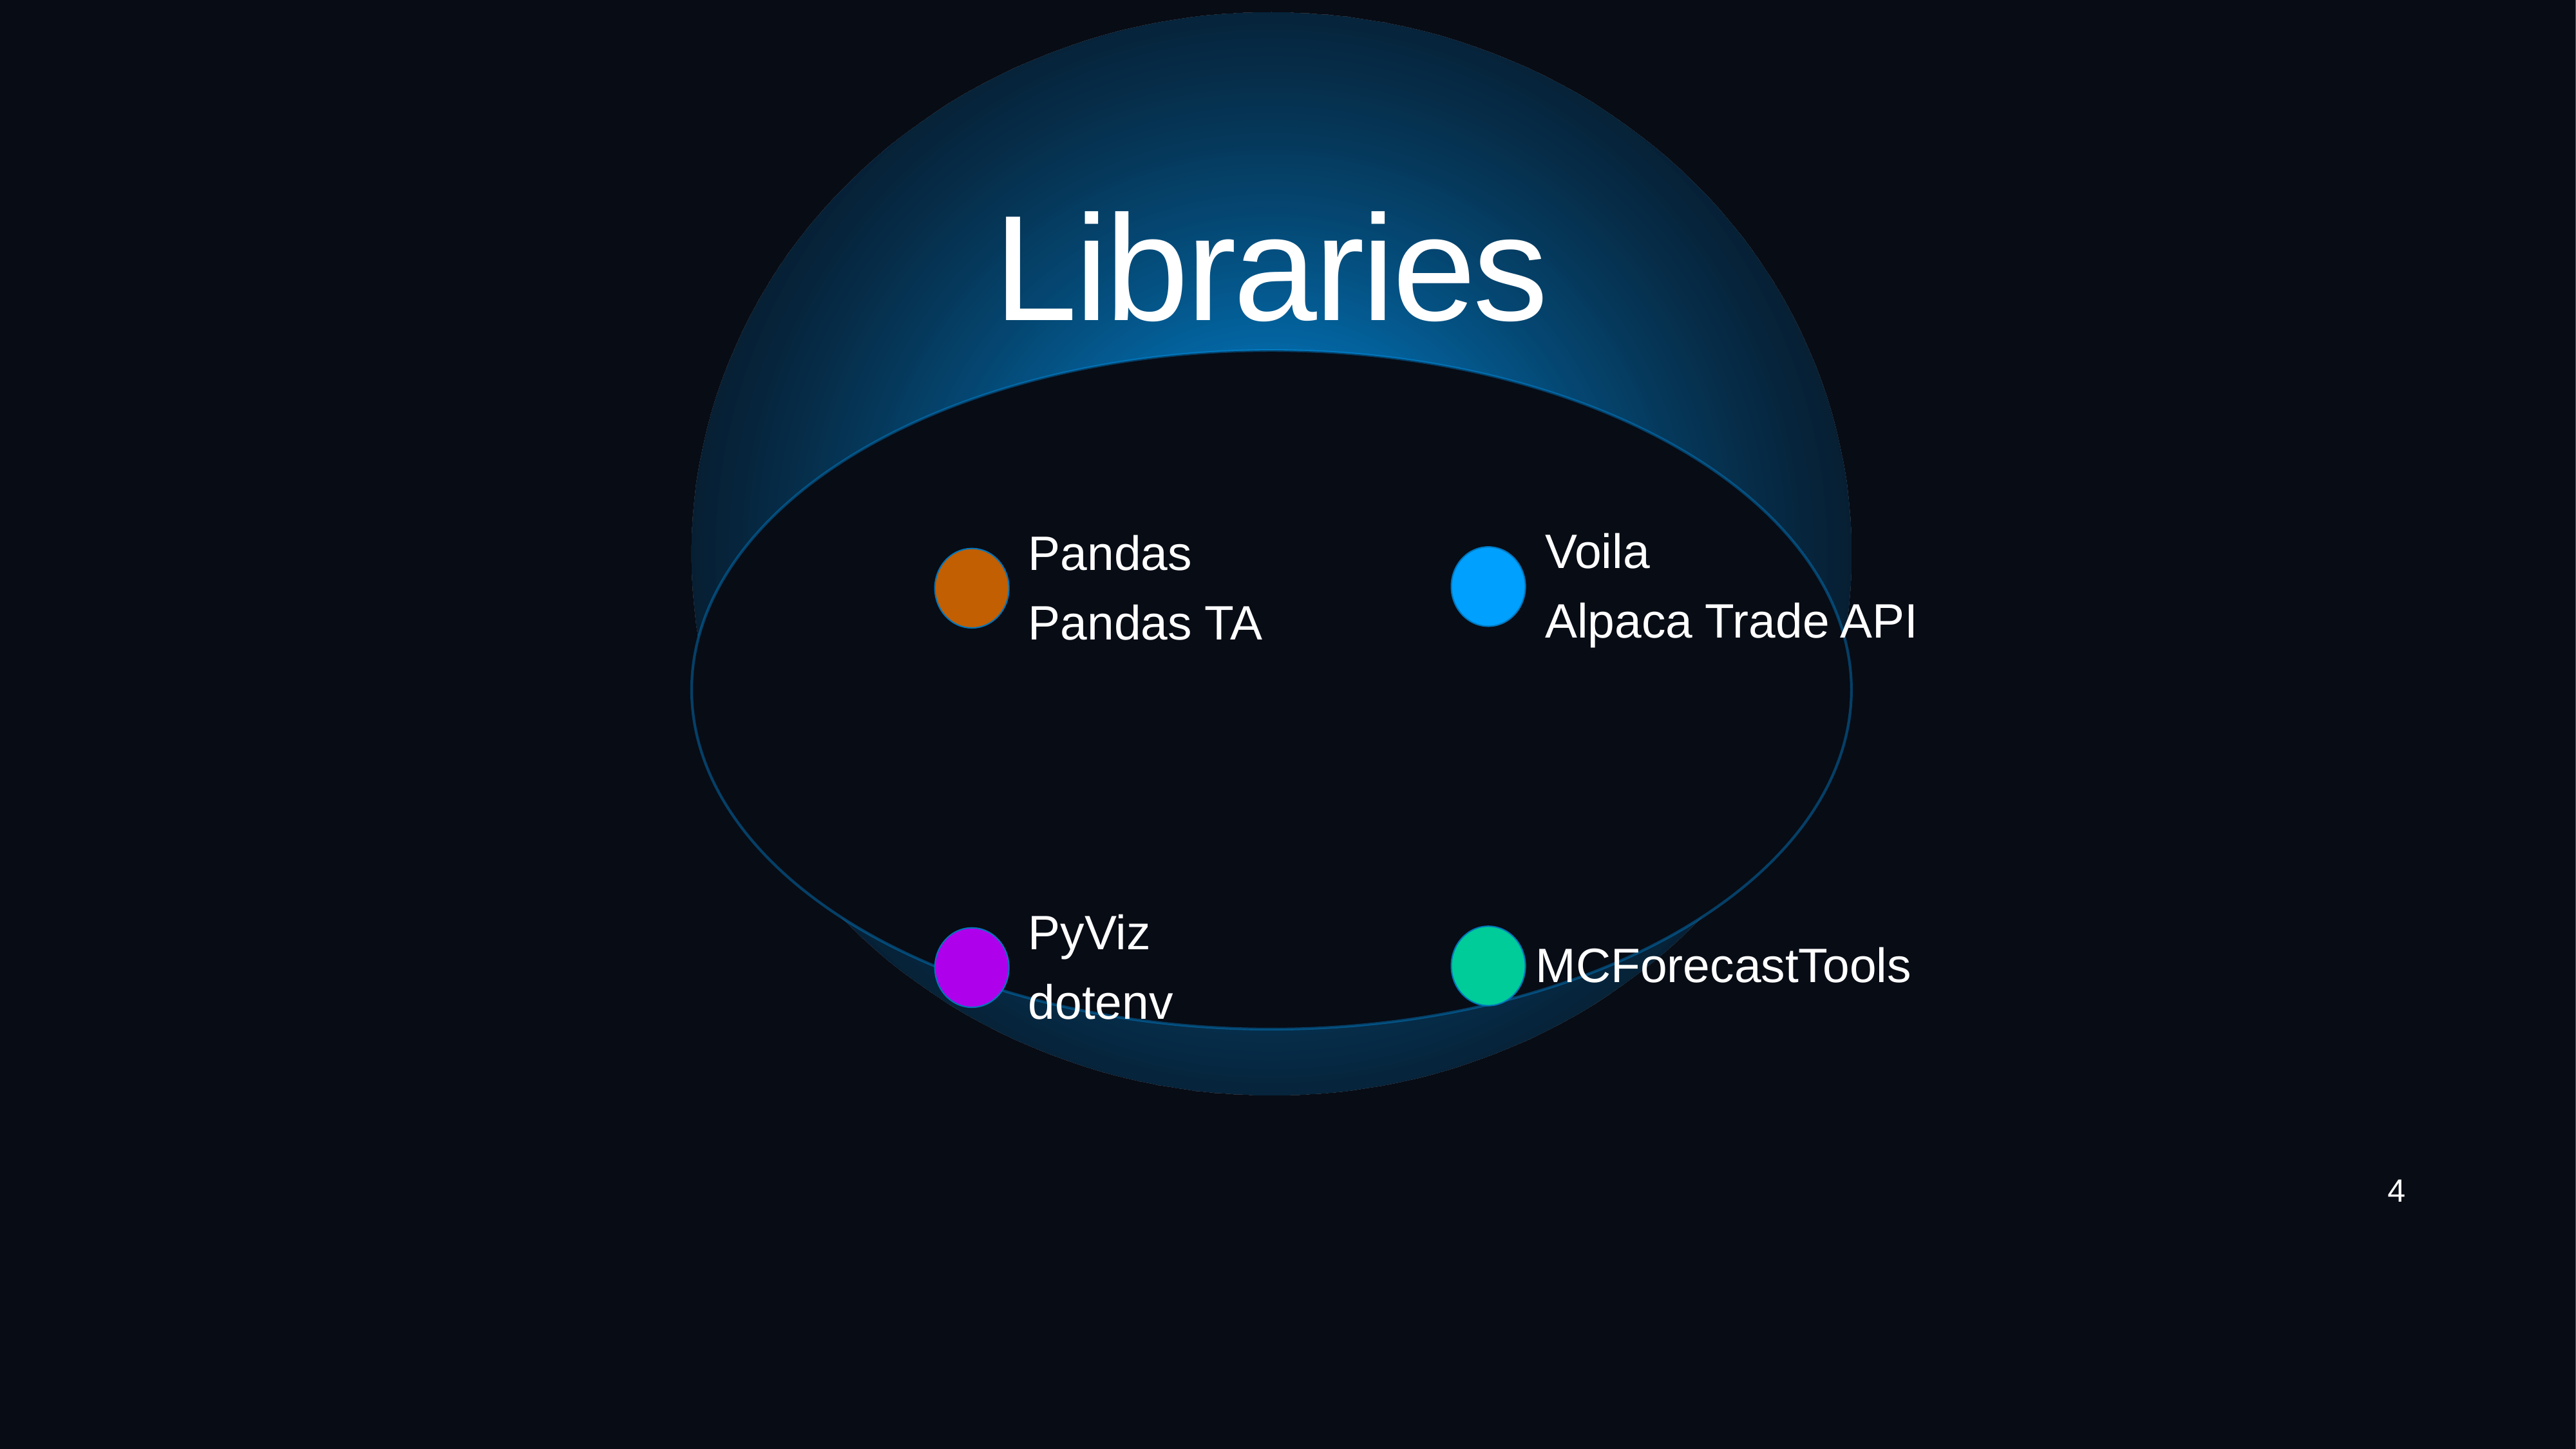

Libraries

Voila
Alpaca Trade API
Pandas
Pandas TA

PyViz
dotenv
MCForecastTools

4